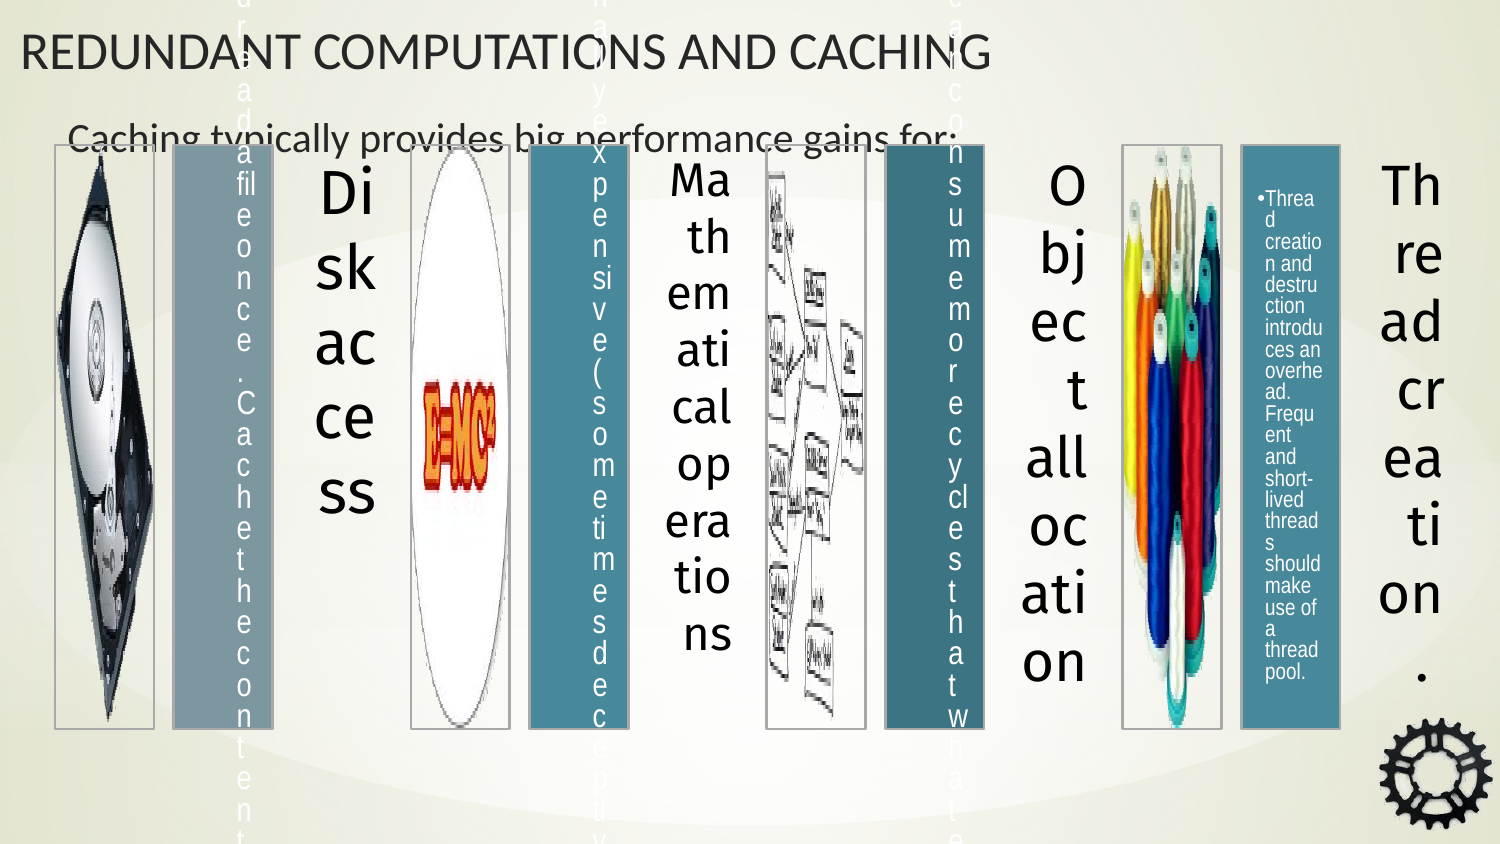

Caching typically provides big performance gains for:
Disk access
Object allocation
Thread creation.
Thread creation and destruction introduces an overhead. Frequent and short-lived threads should make use of a thread pool.